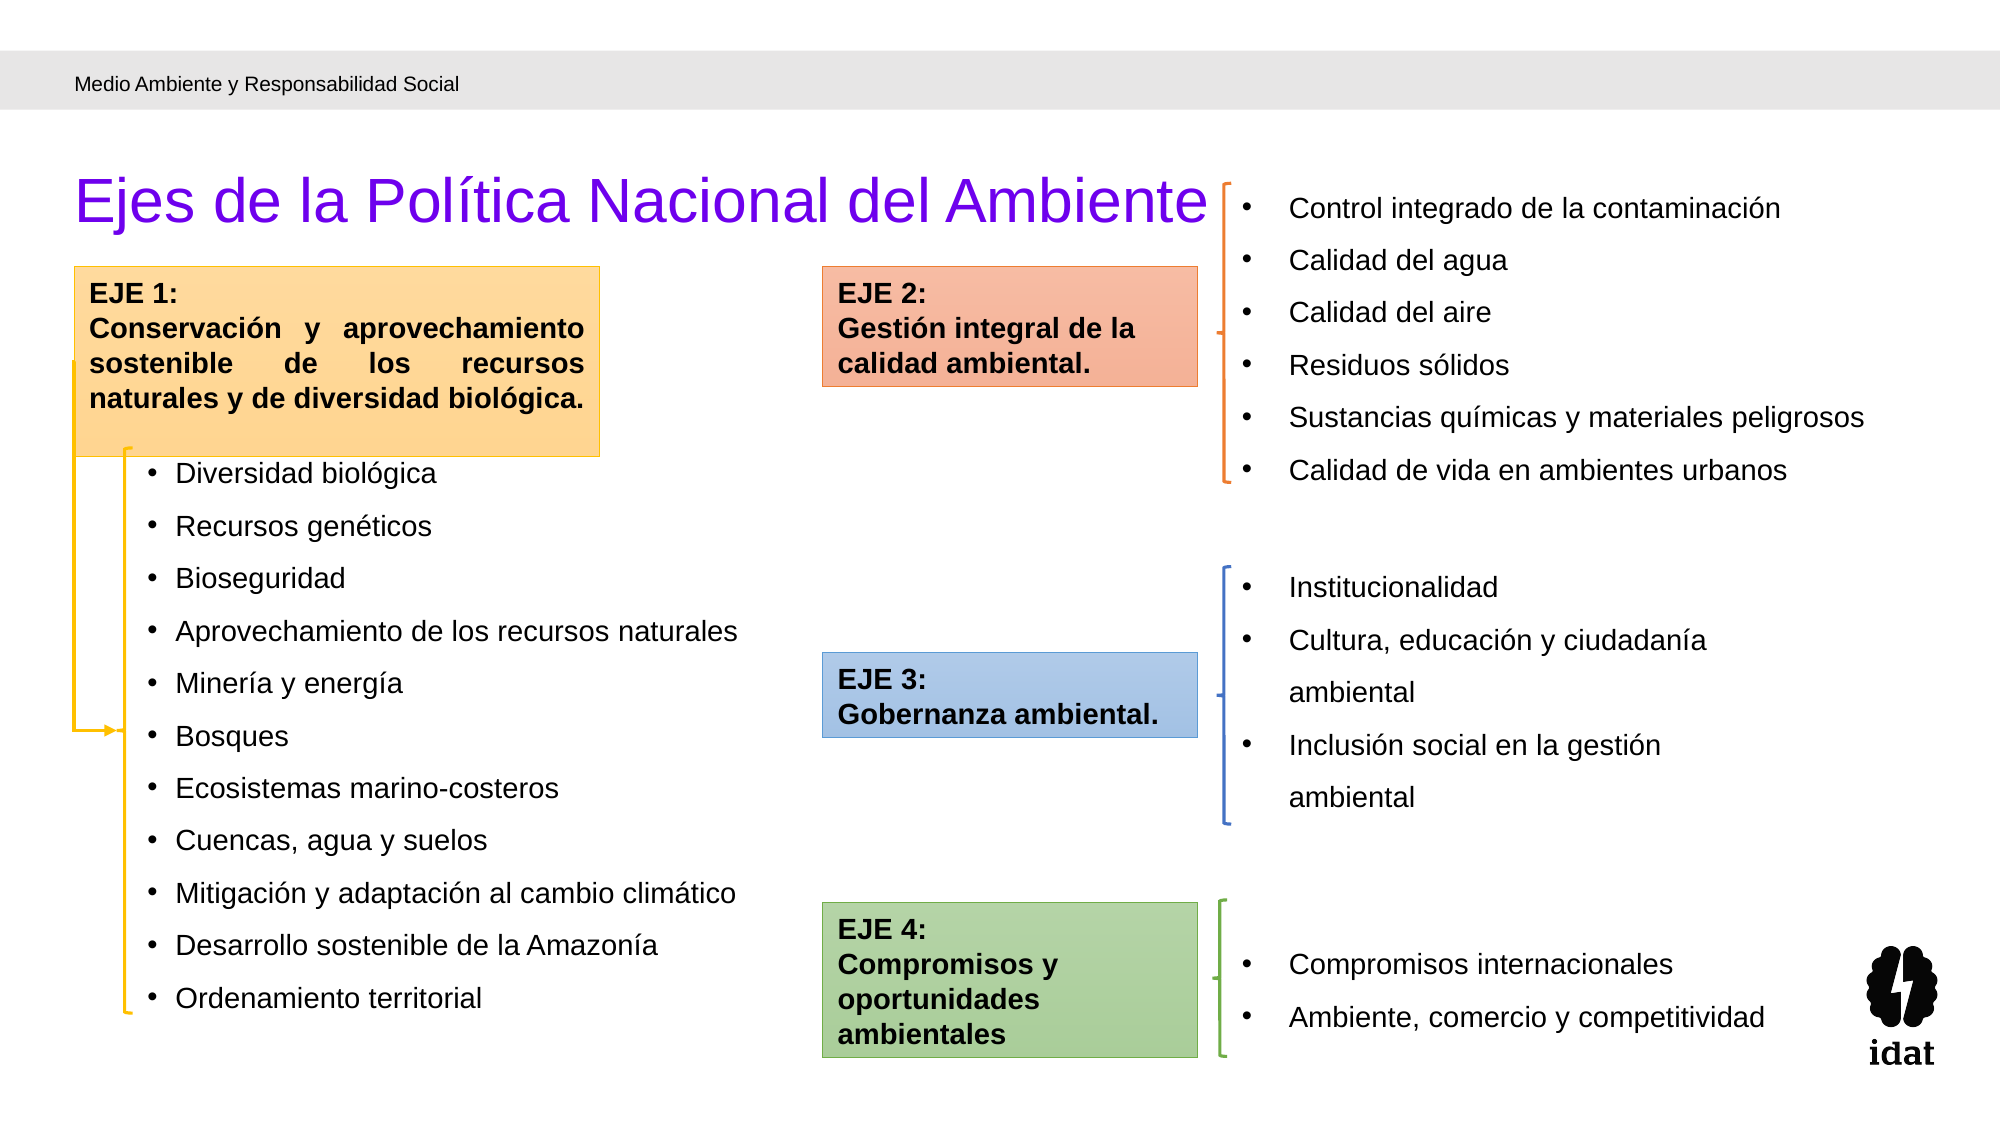

Medio Ambiente y Responsabilidad Social
Control integrado de la contaminación
Calidad del agua
Calidad del aire
Residuos sólidos
Sustancias químicas y materiales peligrosos
Calidad de vida en ambientes urbanos
Ejes de la Política Nacional del Ambiente

EJE 1:
Conservación y aprovechamiento sostenible de los recursos naturales y de diversidad biológica.
EJE 2:
Gestión integral de la
calidad ambiental.
Diversidad biológica
Recursos genéticos
Bioseguridad
Aprovechamiento de los recursos naturales
Minería y energía
Bosques
Ecosistemas marino-costeros
Cuencas, agua y suelos
Mitigación y adaptación al cambio climático
Desarrollo sostenible de la Amazonía
Ordenamiento territorial

Institucionalidad
Cultura, educación y ciudadanía ambiental
Inclusión social en la gestión ambiental

EJE 3:
Gobernanza ambiental.

EJE 4:
Compromisos y
oportunidades
ambientales
Compromisos internacionales
Ambiente, comercio y competitividad